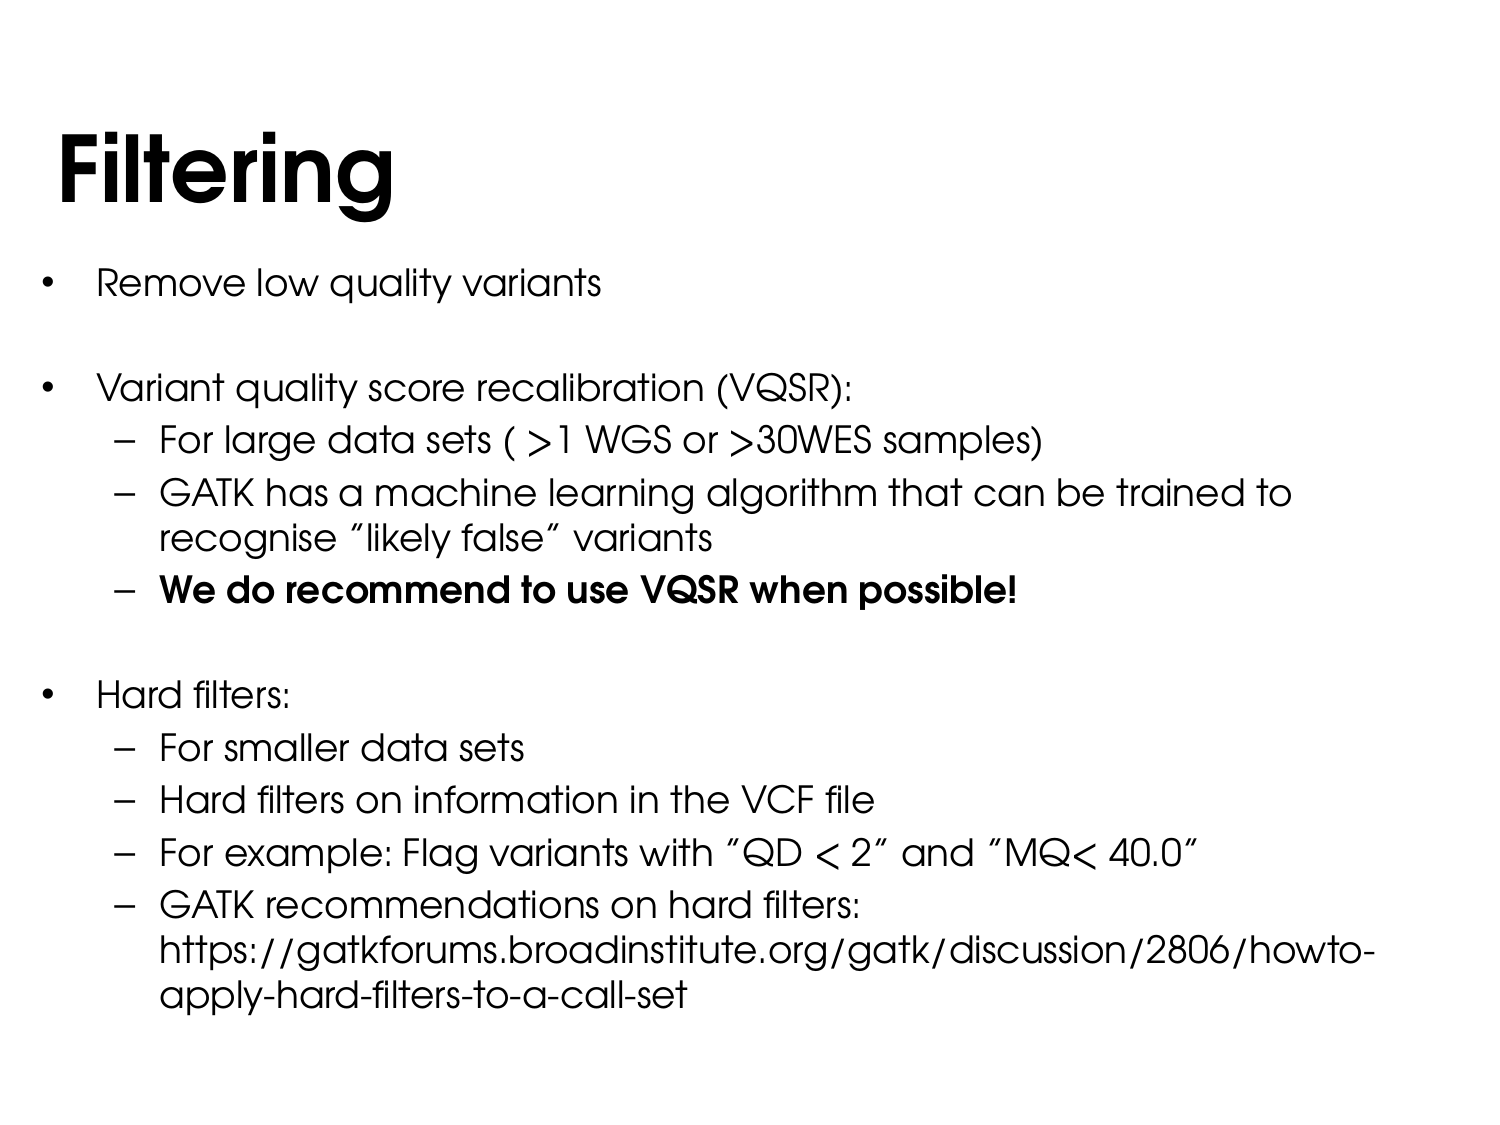

# Filtering
Remove low quality variants

Variant quality score recalibration (VQSR):
For large data sets ( >1 WGS or >30WES samples)
GATK has a machine learning algorithm that can be trained to recognise ”likely false” variants
We do recommend to use VQSR when possible!

Hard filters:
For smaller data sets
Hard filters on information in the VCF file
For example: Flag variants with ”QD < 2” and ”MQ< 40.0”
GATK recommendations on hard filters: https://gatkforums.broadinstitute.org/gatk/discussion/2806/howto-apply-hard-filters-to-a-call-set